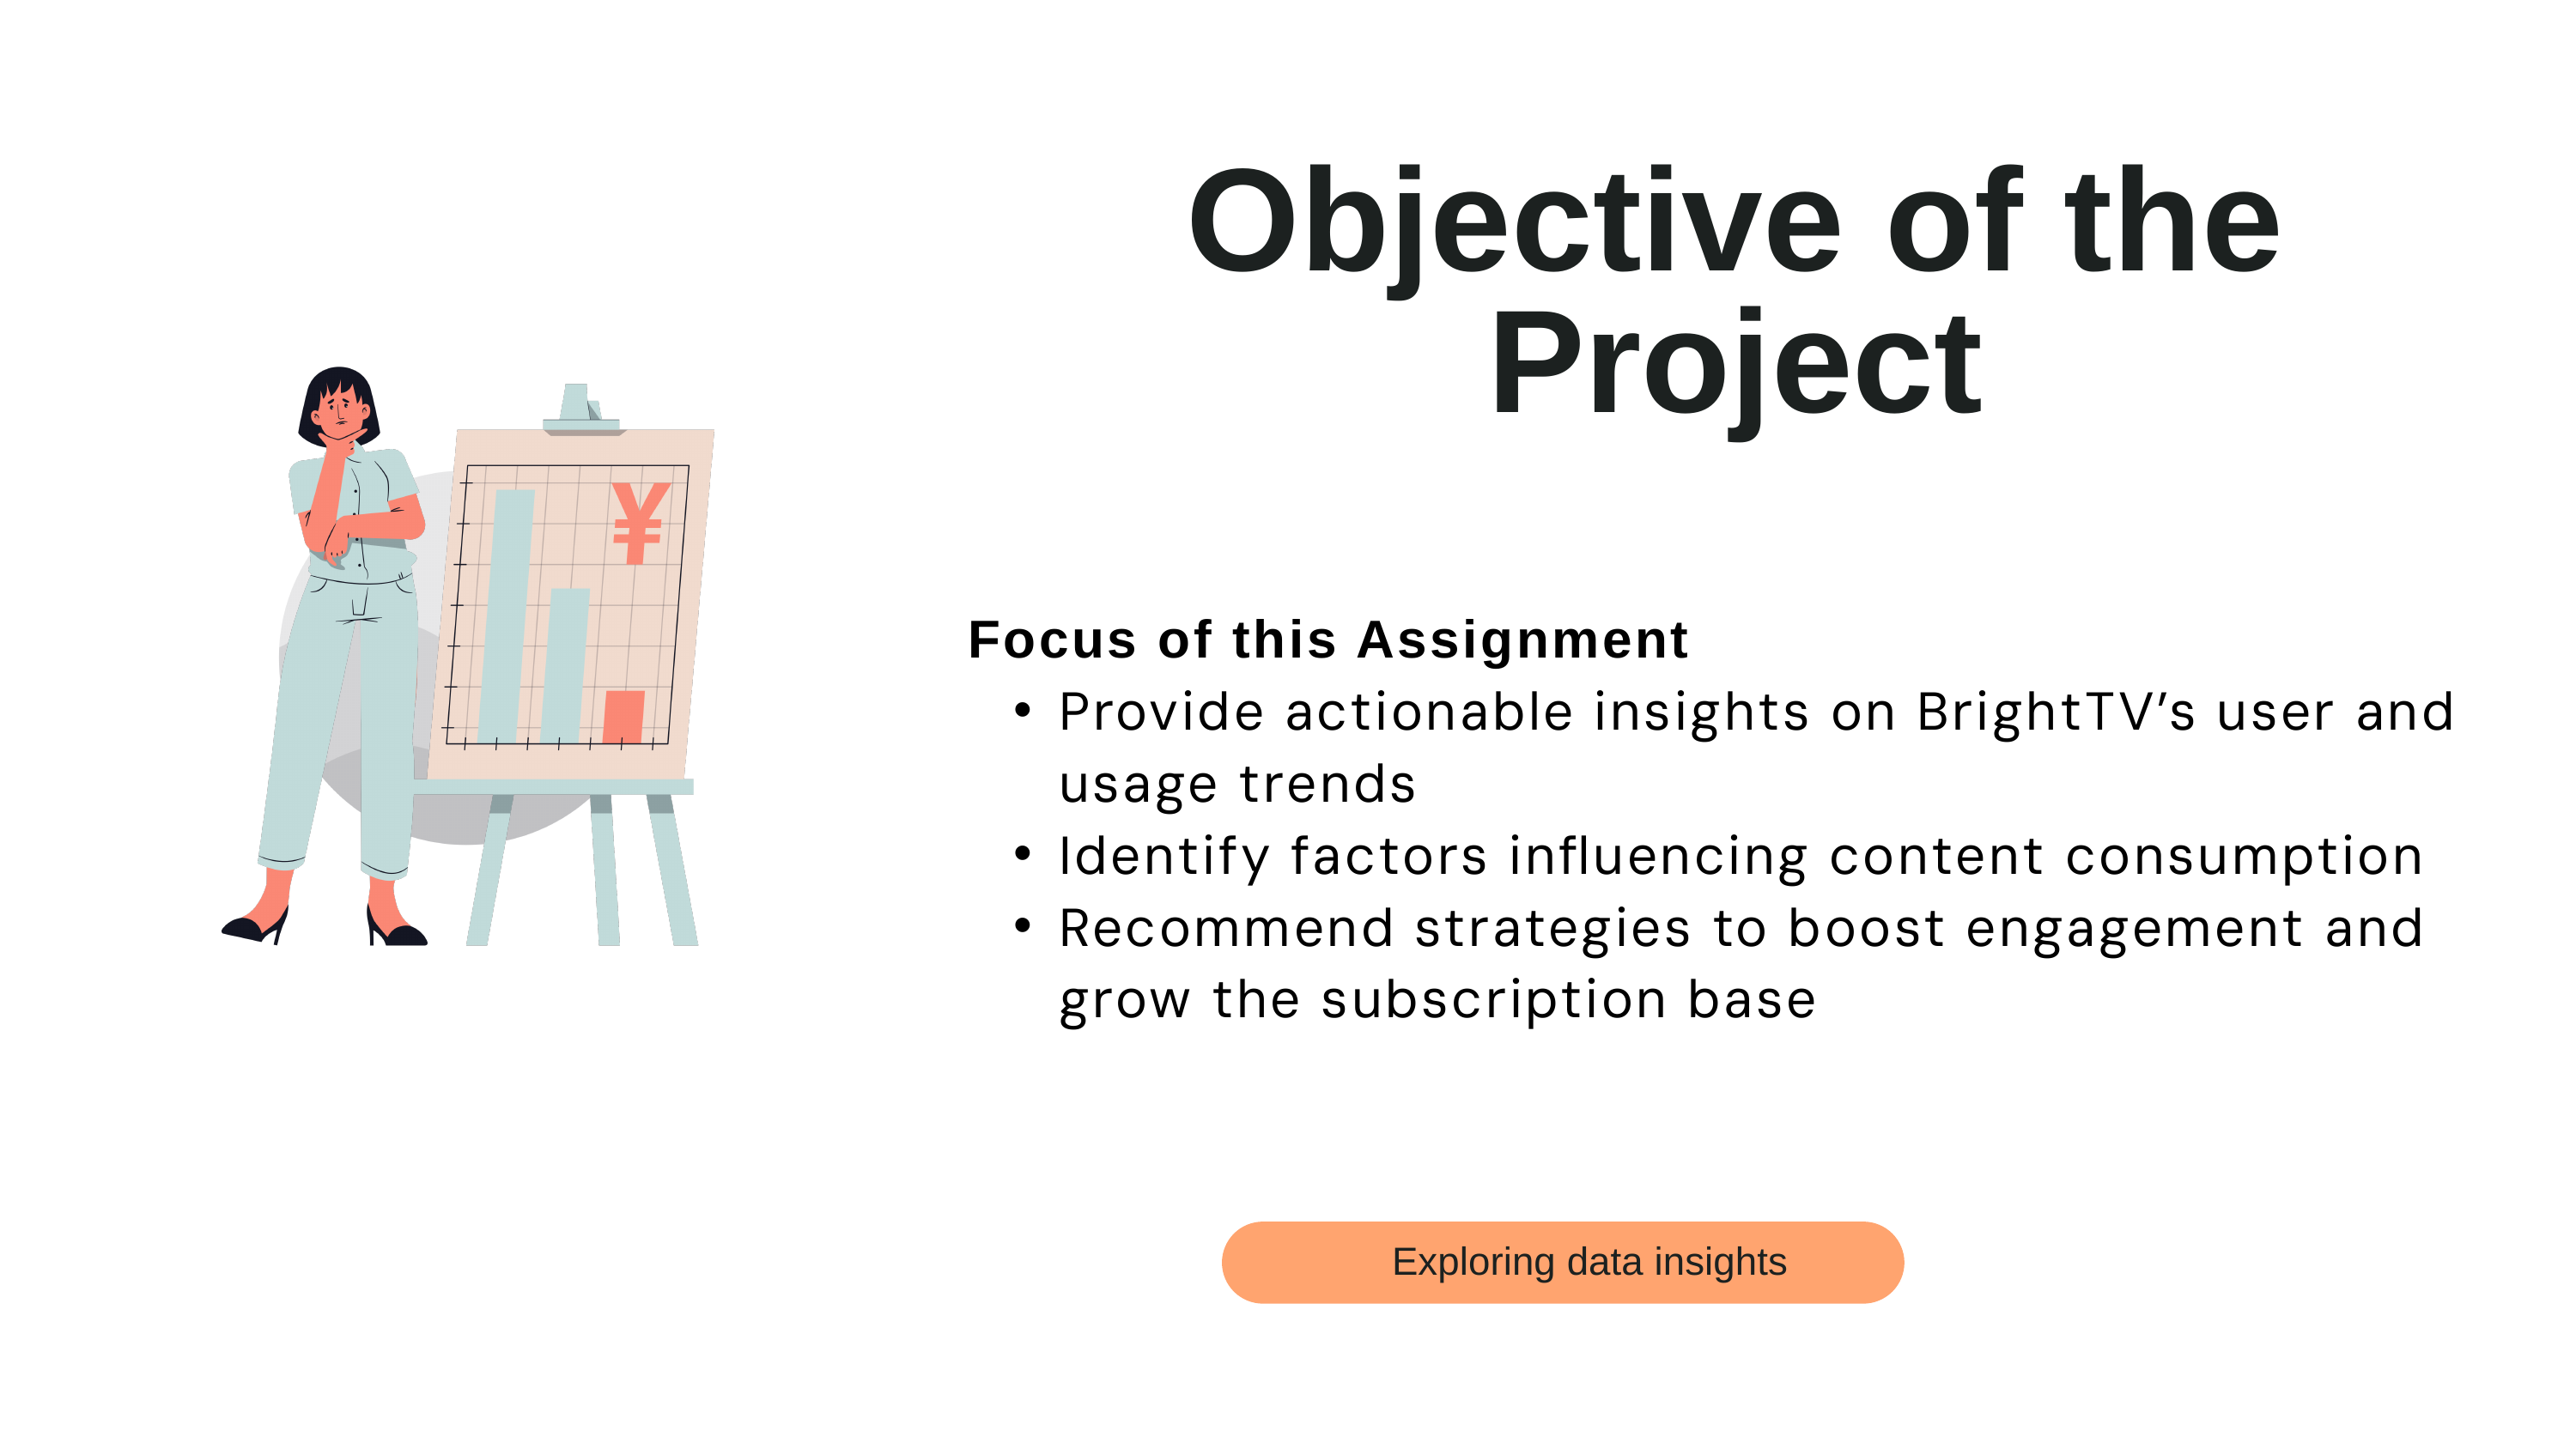

Objective of the Project

Focus of this Assignment
Provide actionable insights on BrightTV’s user and usage trends
Identify factors influencing content consumption
Recommend strategies to boost engagement and grow the subscription base

Exploring data insights